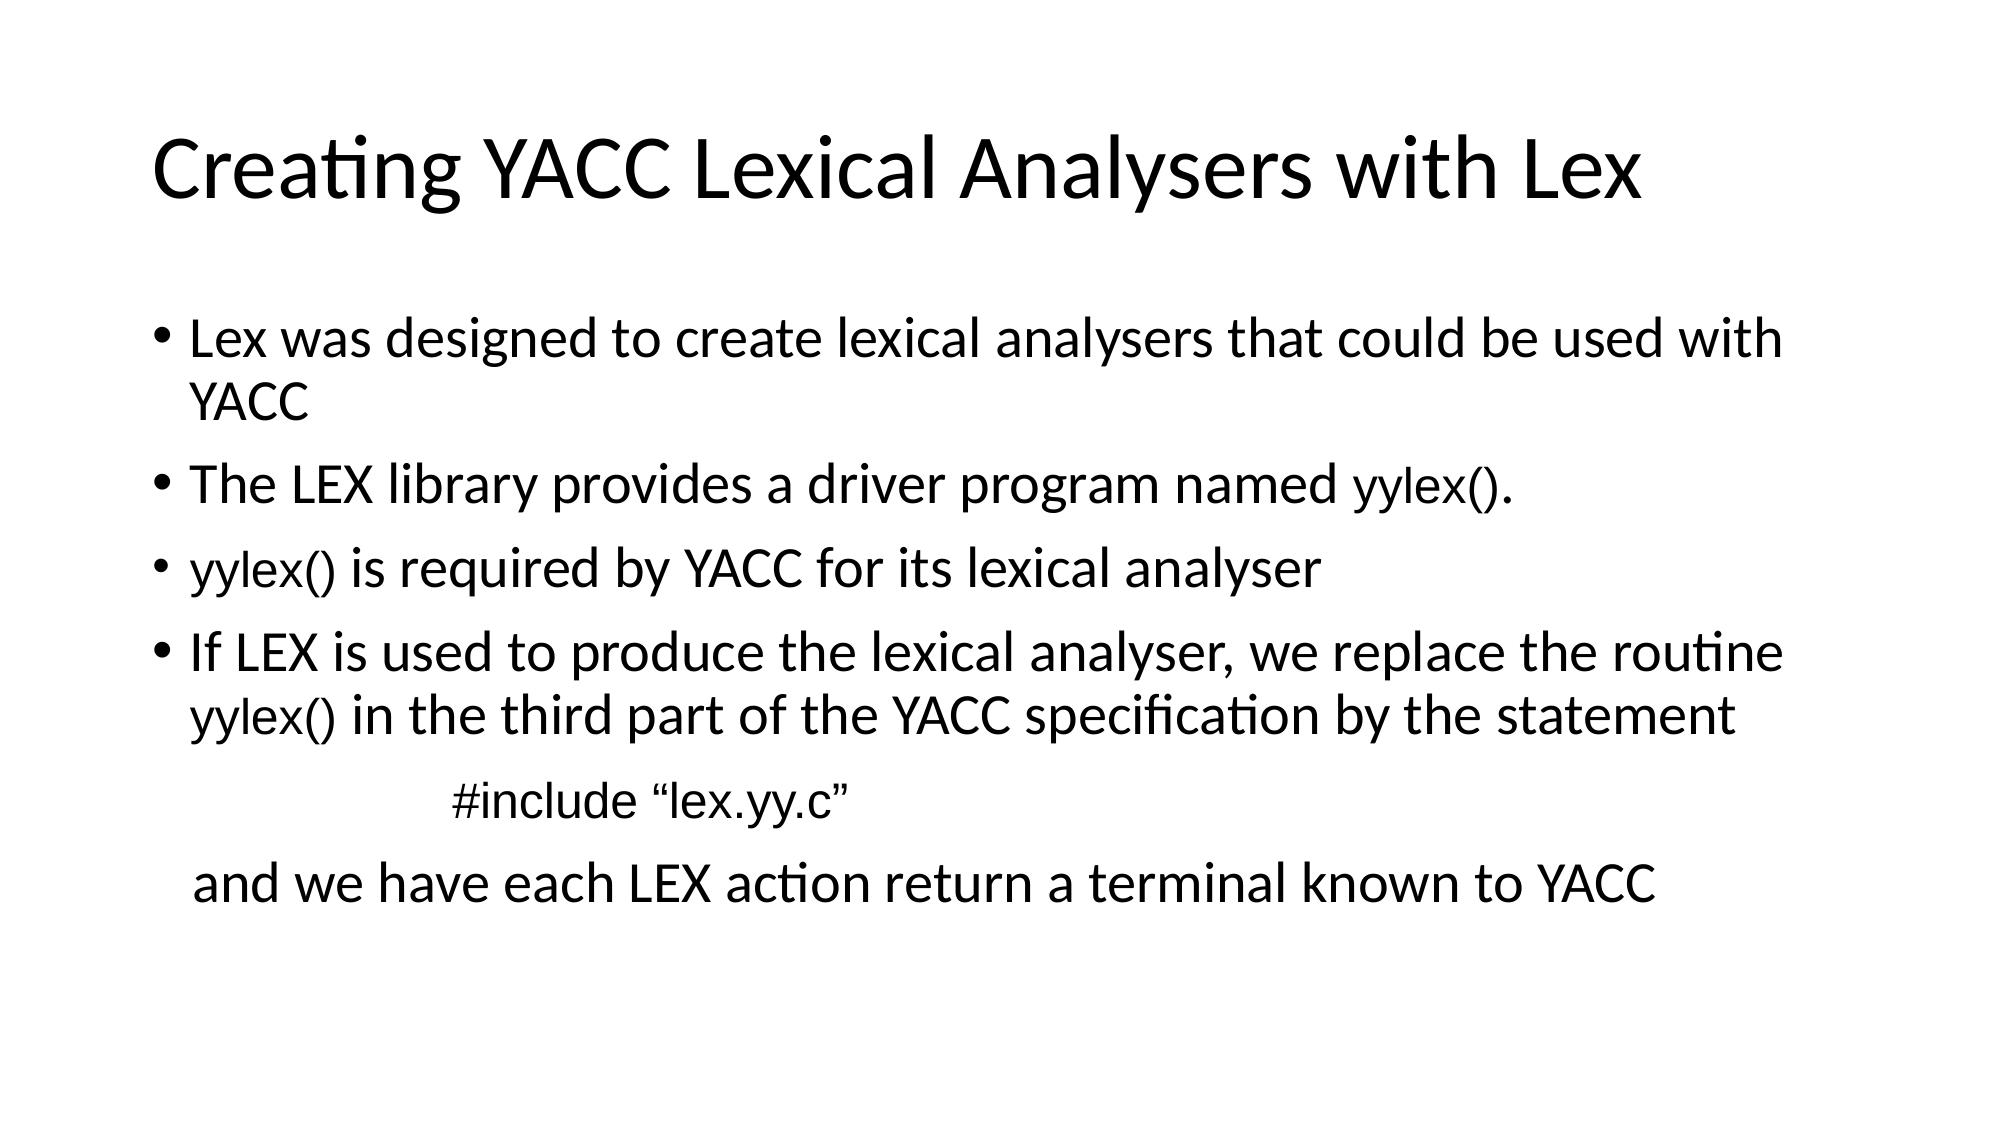

# Creating YACC Lexical Analysers with Lex
Lex was designed to create lexical analysers that could be used with YACC
The LEX library provides a driver program named yylex().
yylex() is required by YACC for its lexical analyser
If LEX is used to produce the lexical analyser, we replace the routine yylex() in the third part of the YACC specification by the statement
		#include “lex.yy.c”
   and we have each LEX action return a terminal known to YACC